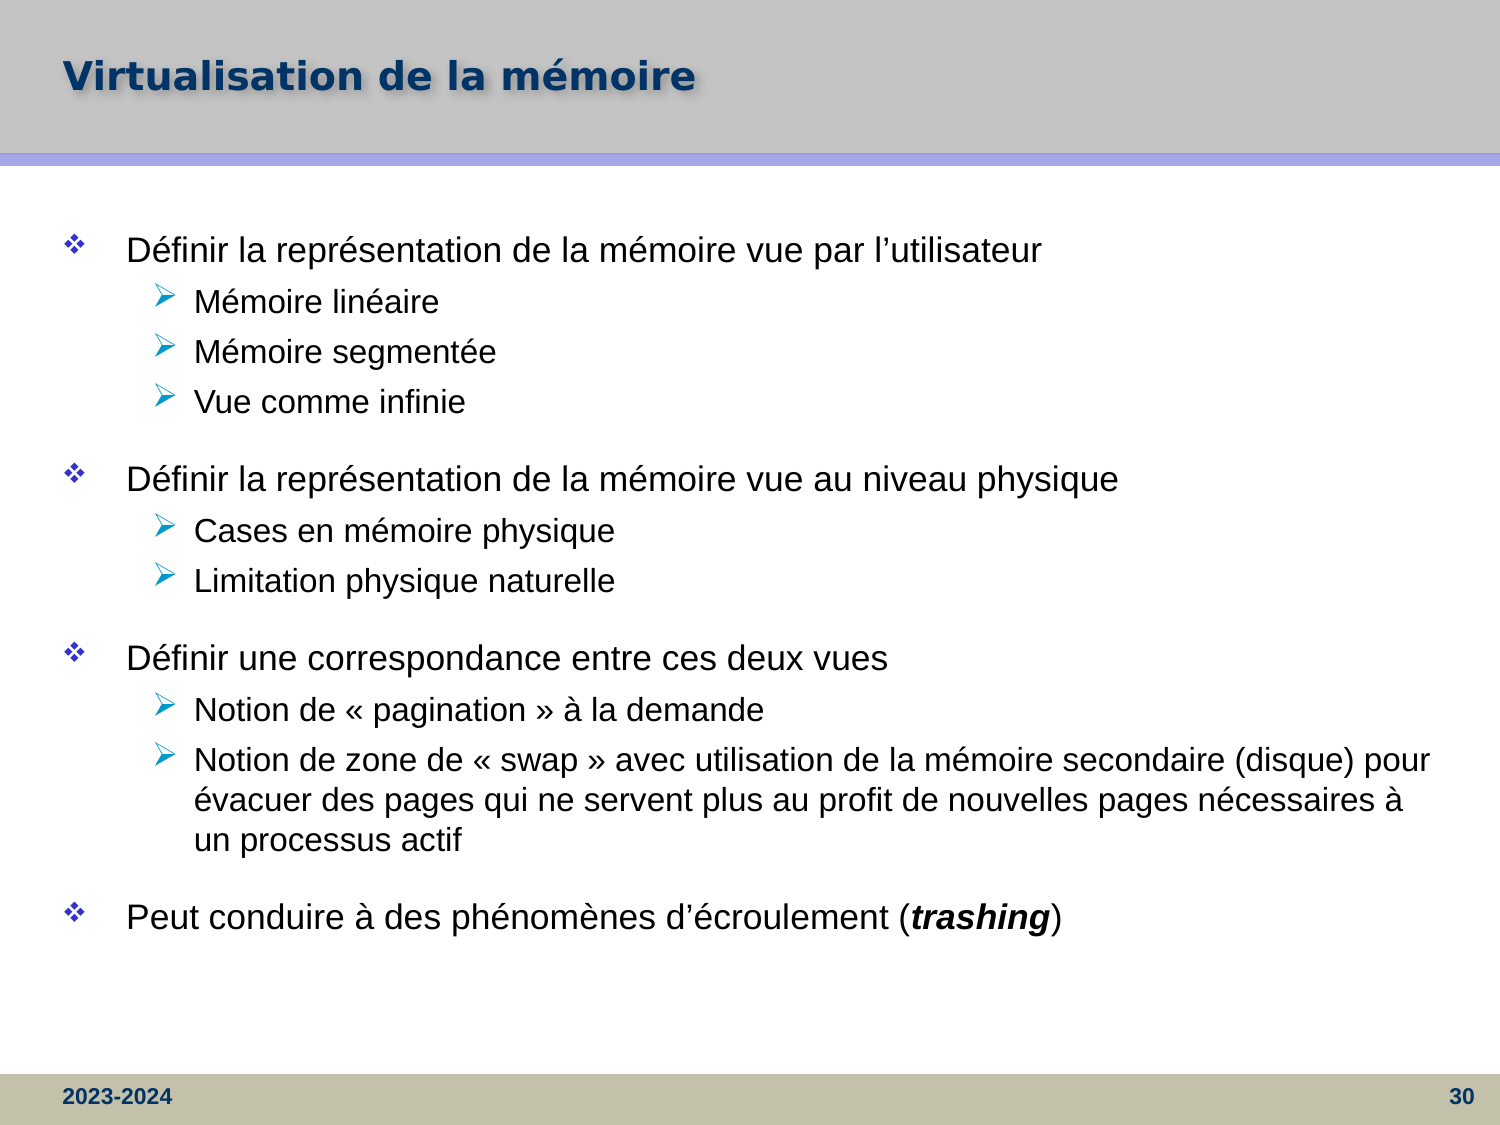

# Virtualisation de la mémoire
Définir la représentation de la mémoire vue par l’utilisateur
Mémoire linéaire
Mémoire segmentée
Vue comme infinie
Définir la représentation de la mémoire vue au niveau physique
Cases en mémoire physique
Limitation physique naturelle
Définir une correspondance entre ces deux vues
Notion de « pagination » à la demande
Notion de zone de « swap » avec utilisation de la mémoire secondaire (disque) pour évacuer des pages qui ne servent plus au profit de nouvelles pages nécessaires à un processus actif
Peut conduire à des phénomènes d’écroulement (trashing)